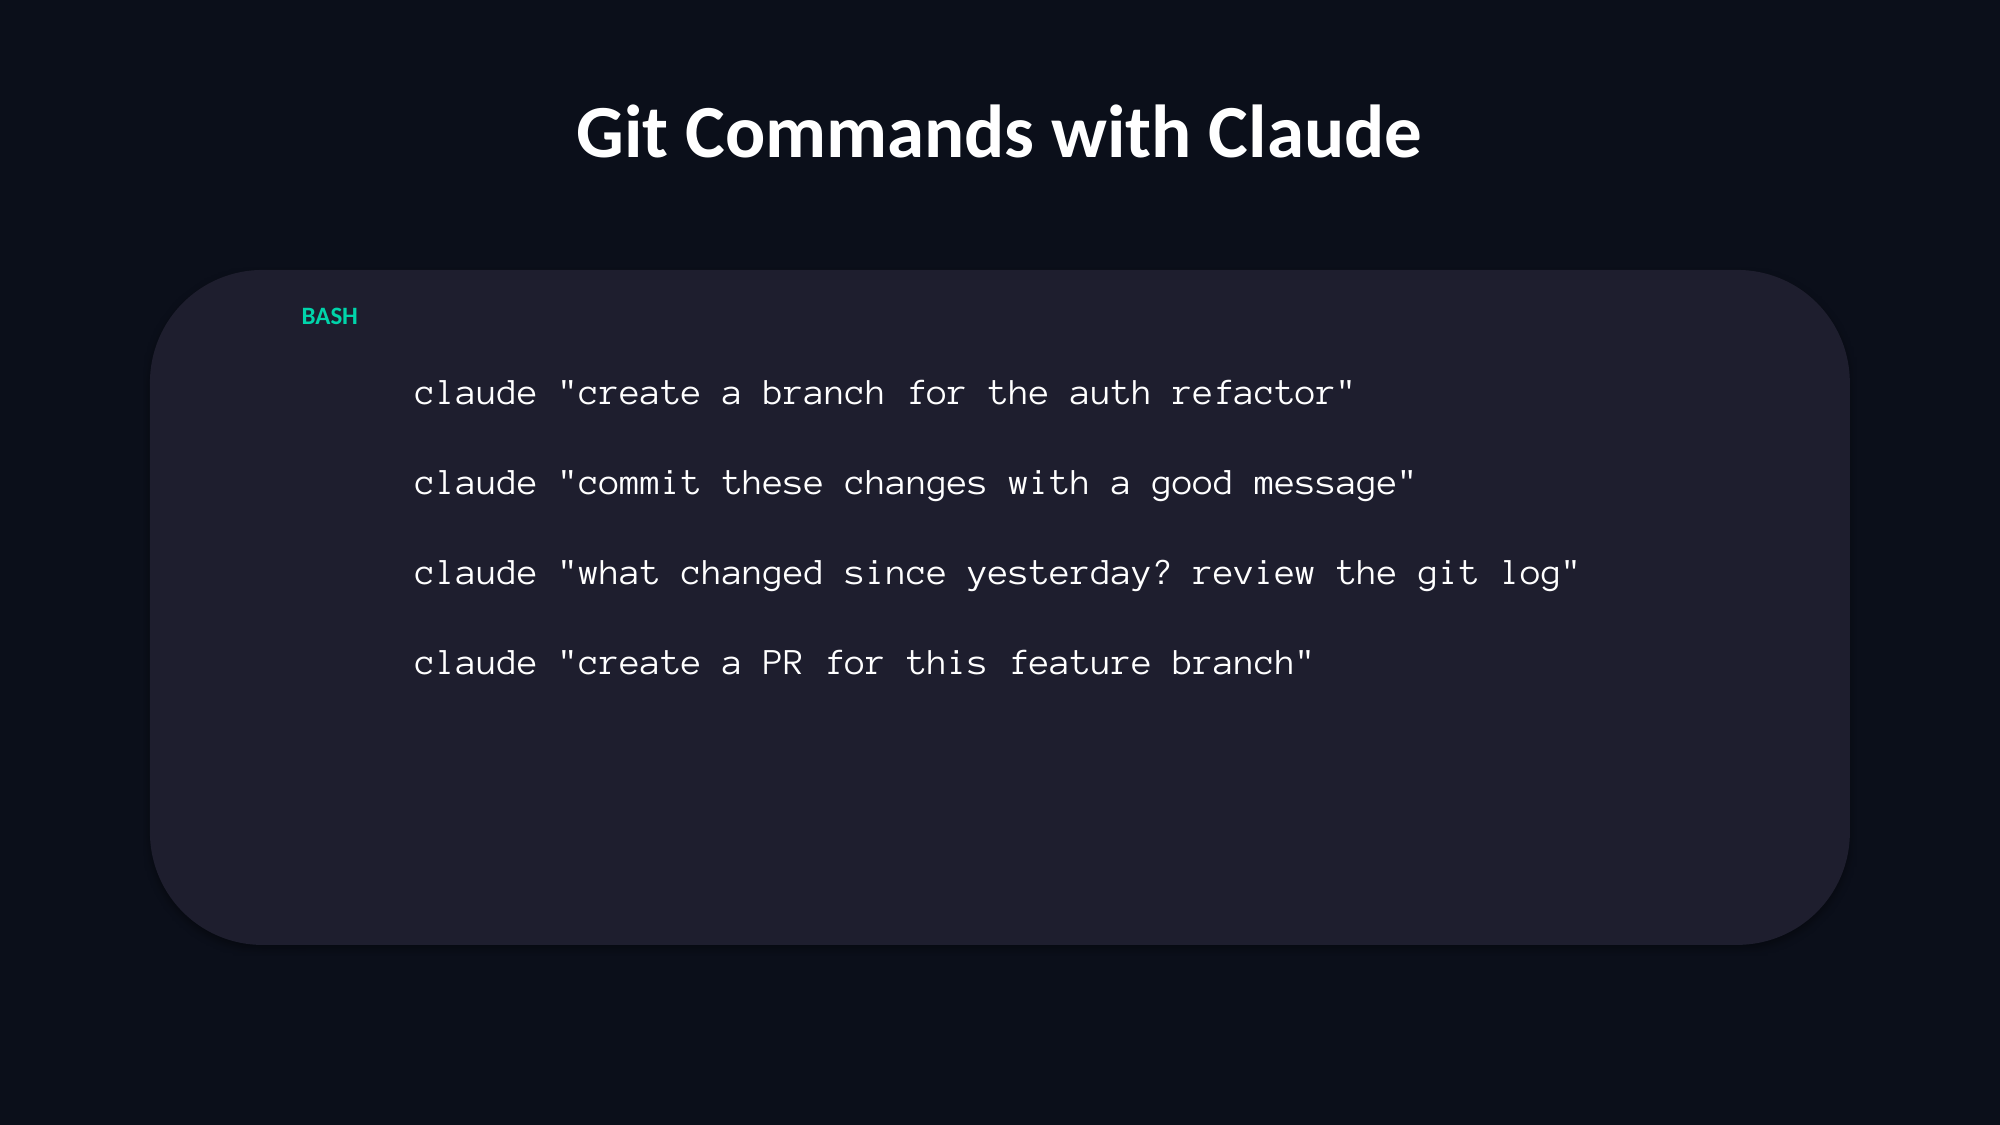

Git Commands with Claude

BASH
claude "create a branch for the auth refactor"
claude "commit these changes with a good message"
claude "what changed since yesterday? review the git log"
claude "create a PR for this feature branch"